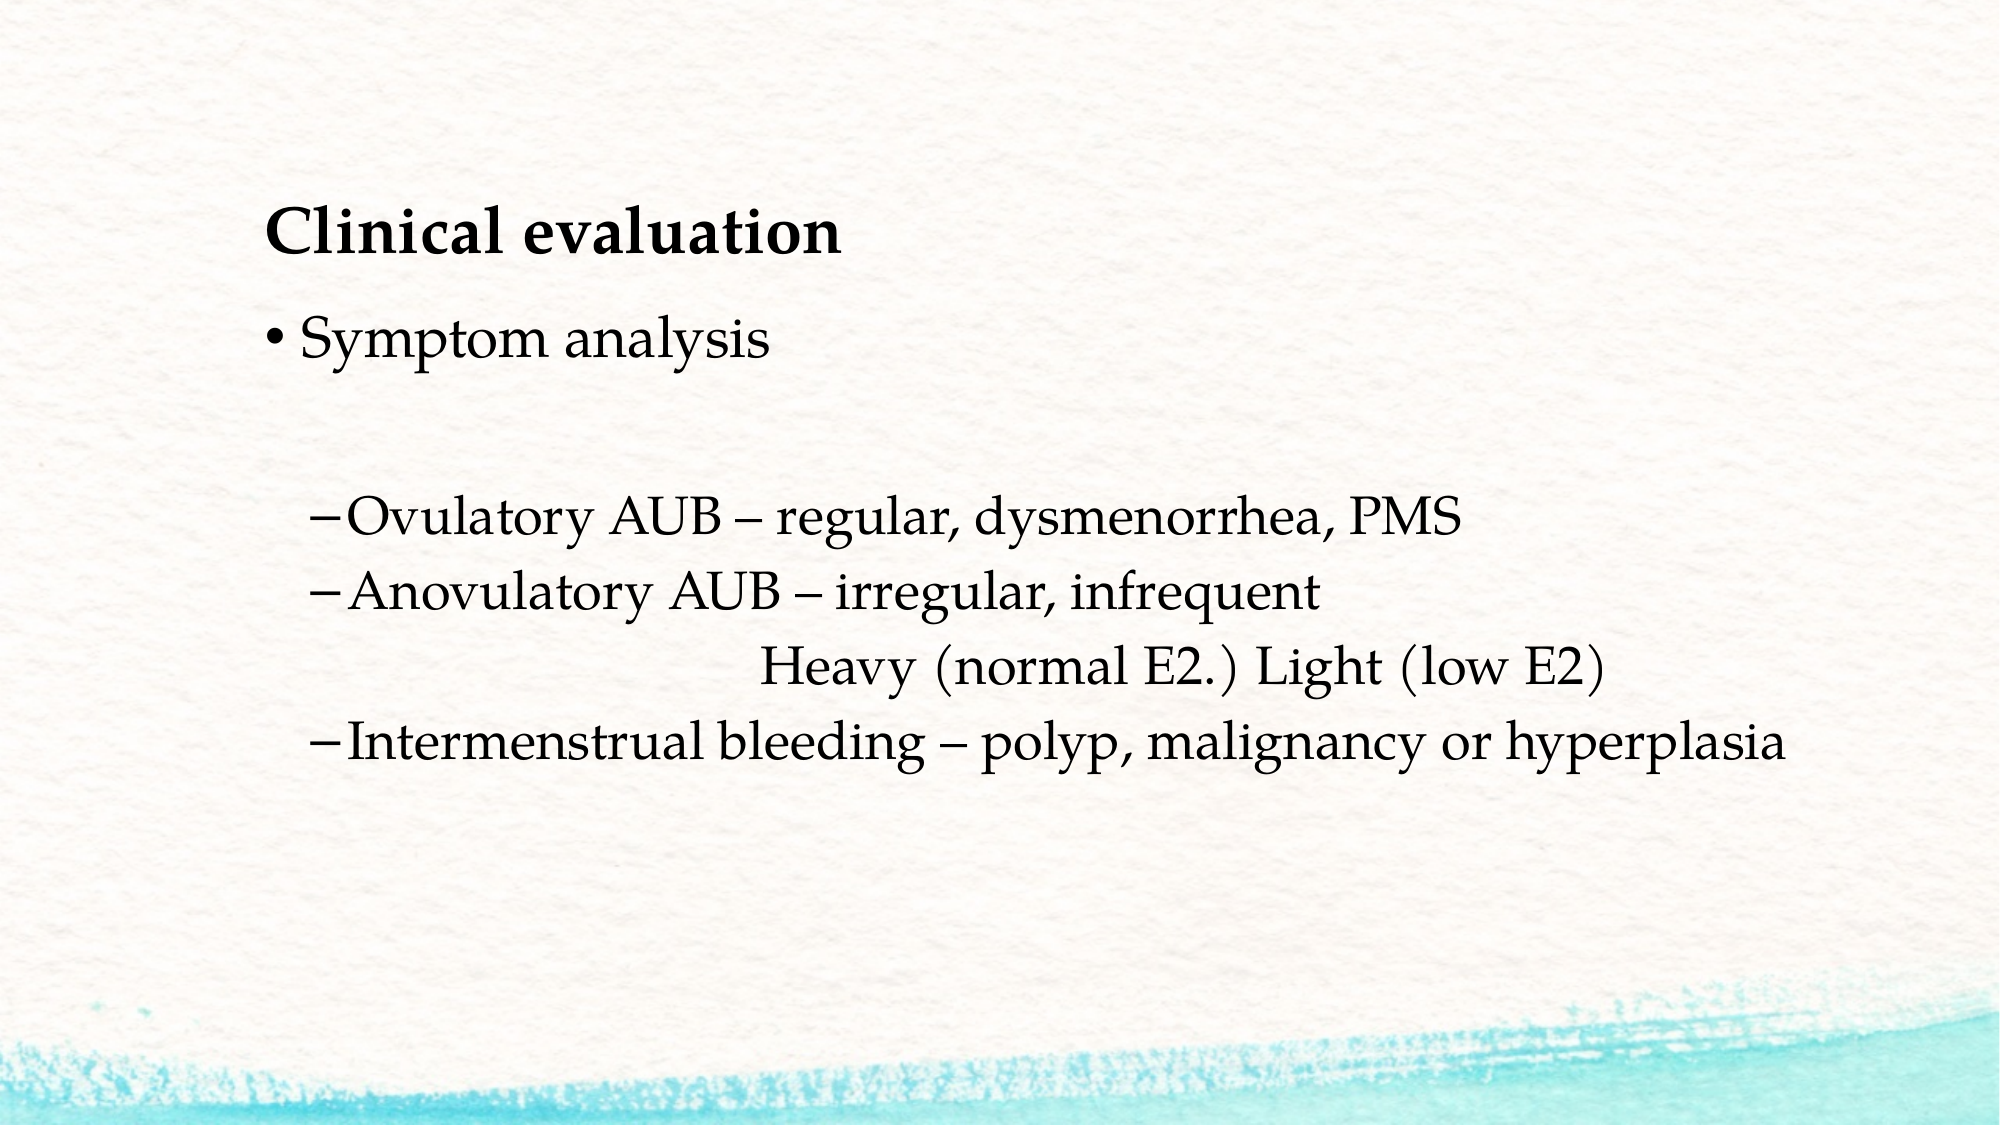

# Clinical evaluation
Symptom analysis

Ovulatory AUB – regular, dysmenorrhea, PMS
Anovulatory AUB – irregular, infrequent
			Heavy (normal E2.) Light (low E2)
Intermenstrual bleeding – polyp, malignancy or hyperplasia